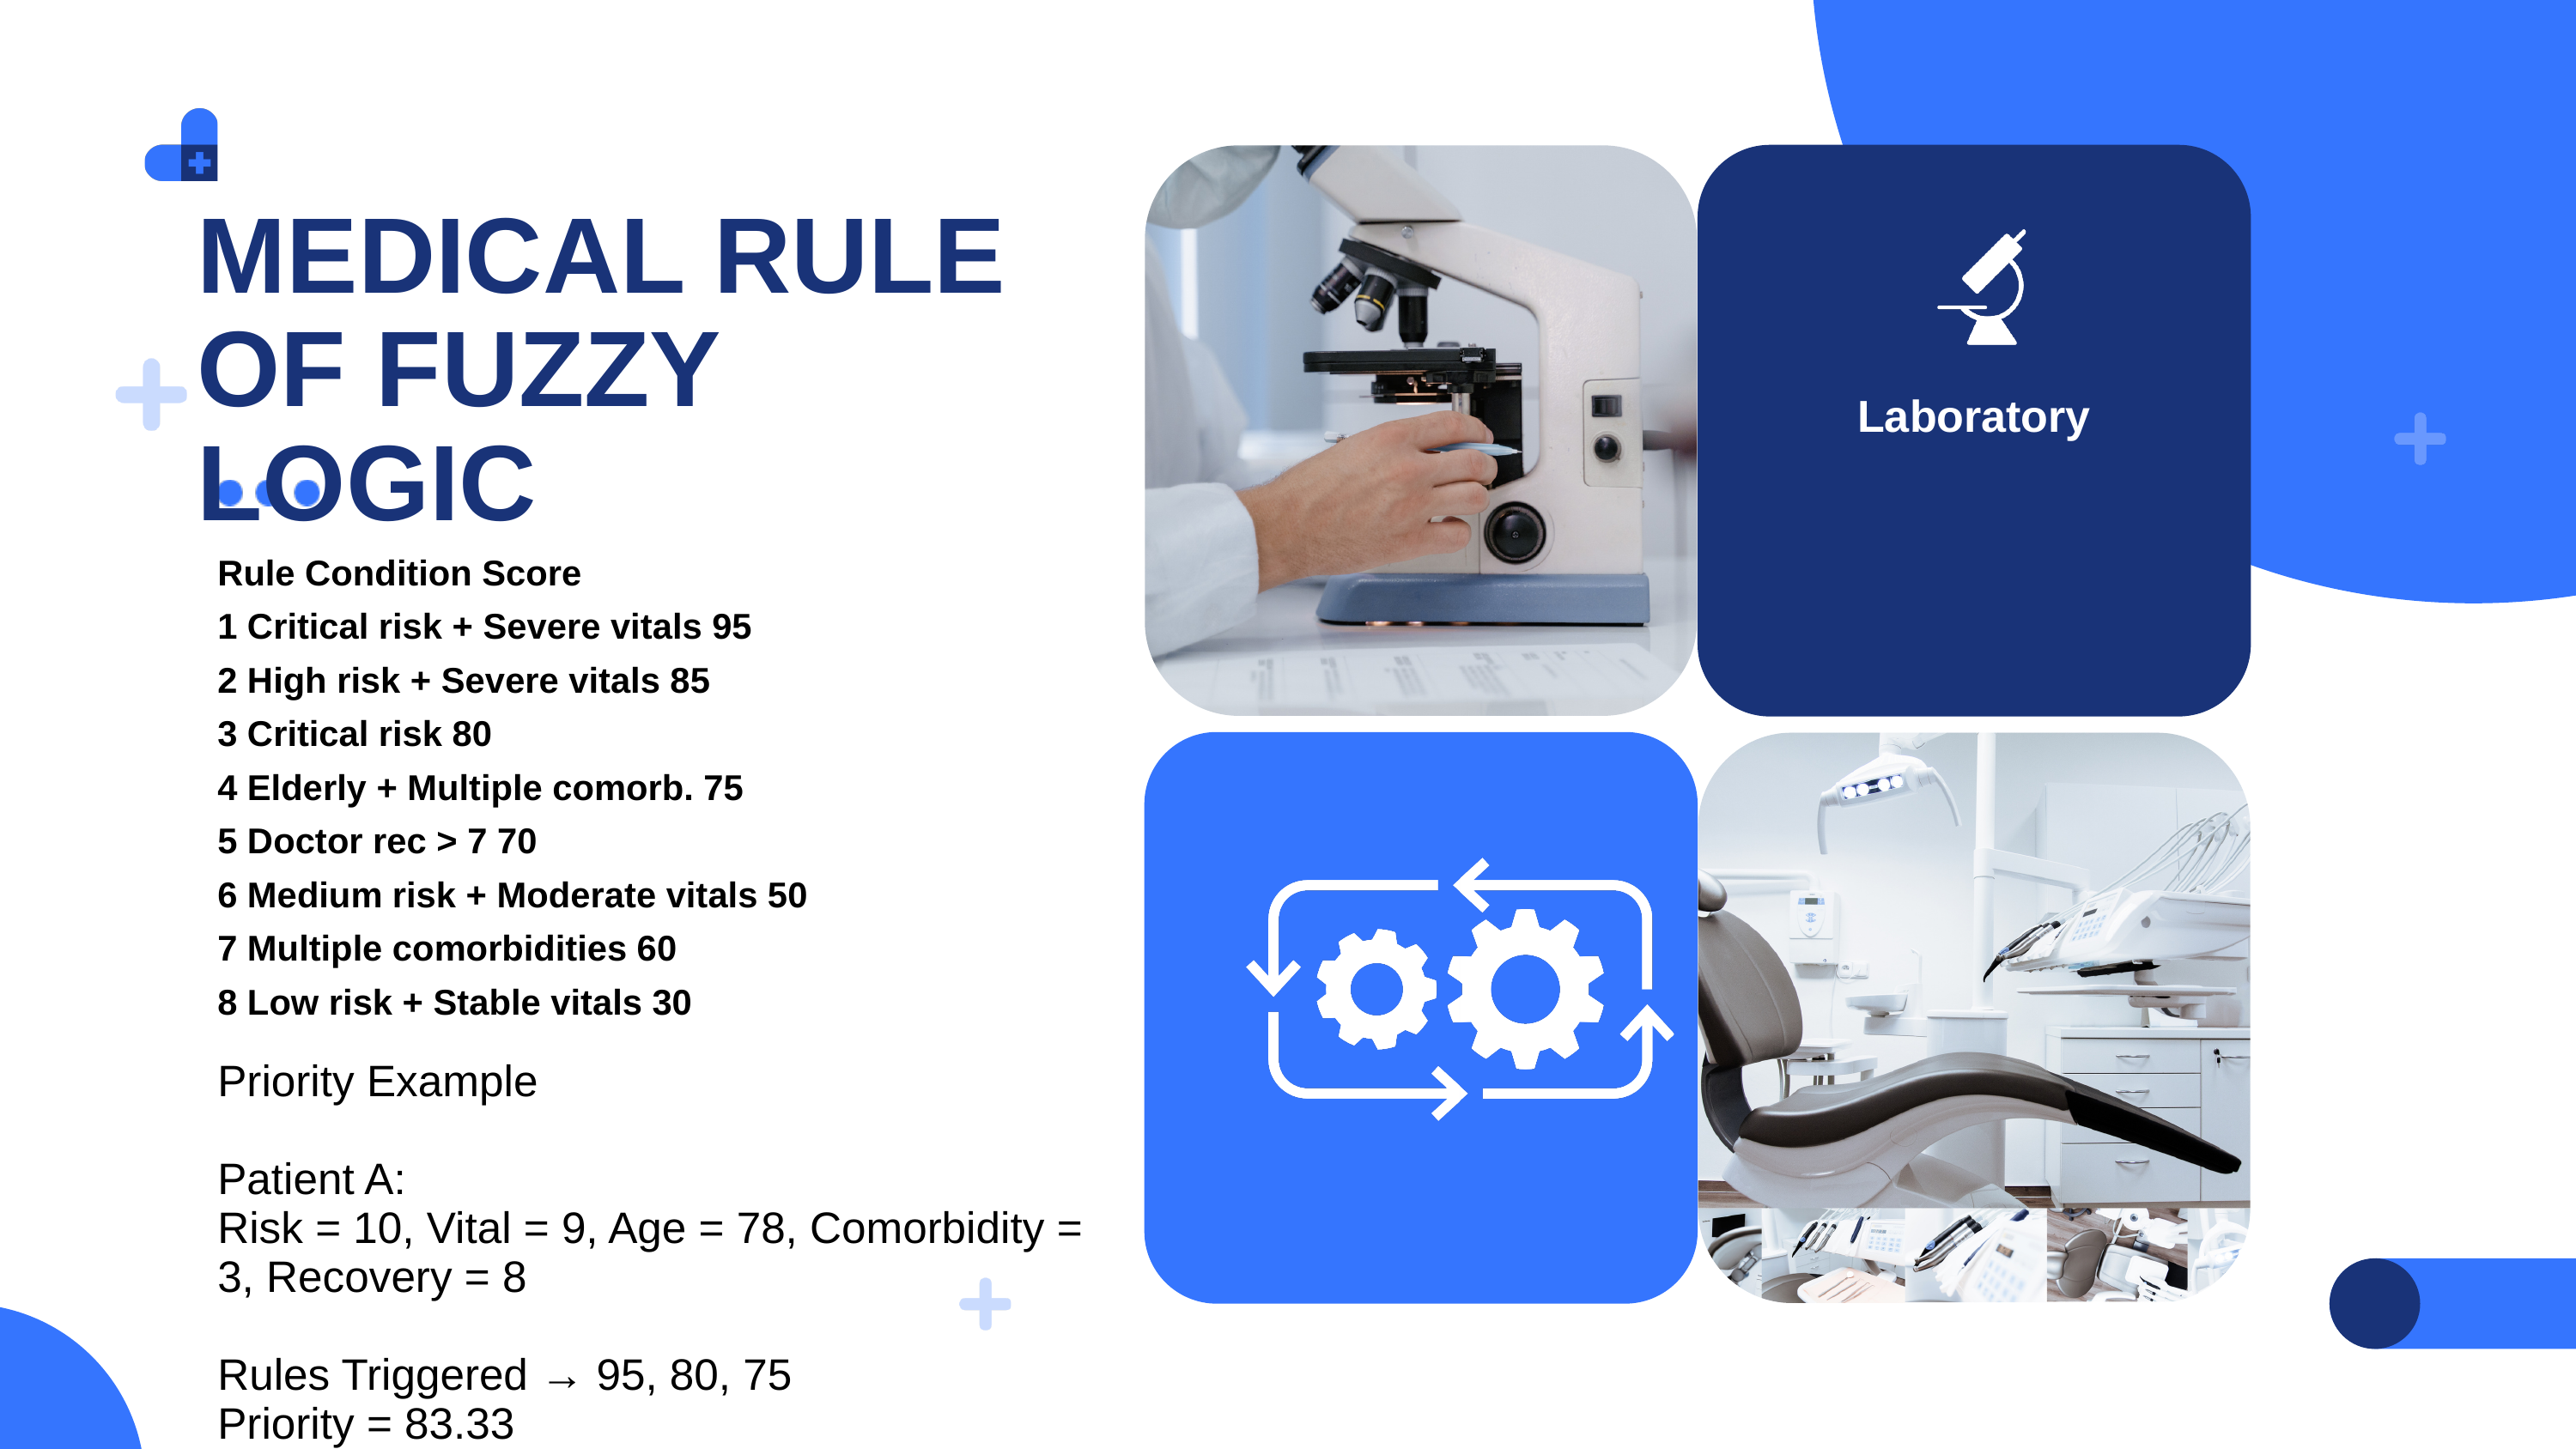

MEDICAL RULE OF FUZZY LOGIC

Laboratory

Rule Condition Score
1 Critical risk + Severe vitals 95
2 High risk + Severe vitals 85
3 Critical risk 80
4 Elderly + Multiple comorb. 75
5 Doctor rec > 7 70
6 Medium risk + Moderate vitals 50
7 Multiple comorbidities 60
8 Low risk + Stable vitals 30

Priority Example

Patient A:
Risk = 10, Vital = 9, Age = 78, Comorbidity = 3, Recovery = 8

Rules Triggered → 95, 80, 75
Priority = 83.33